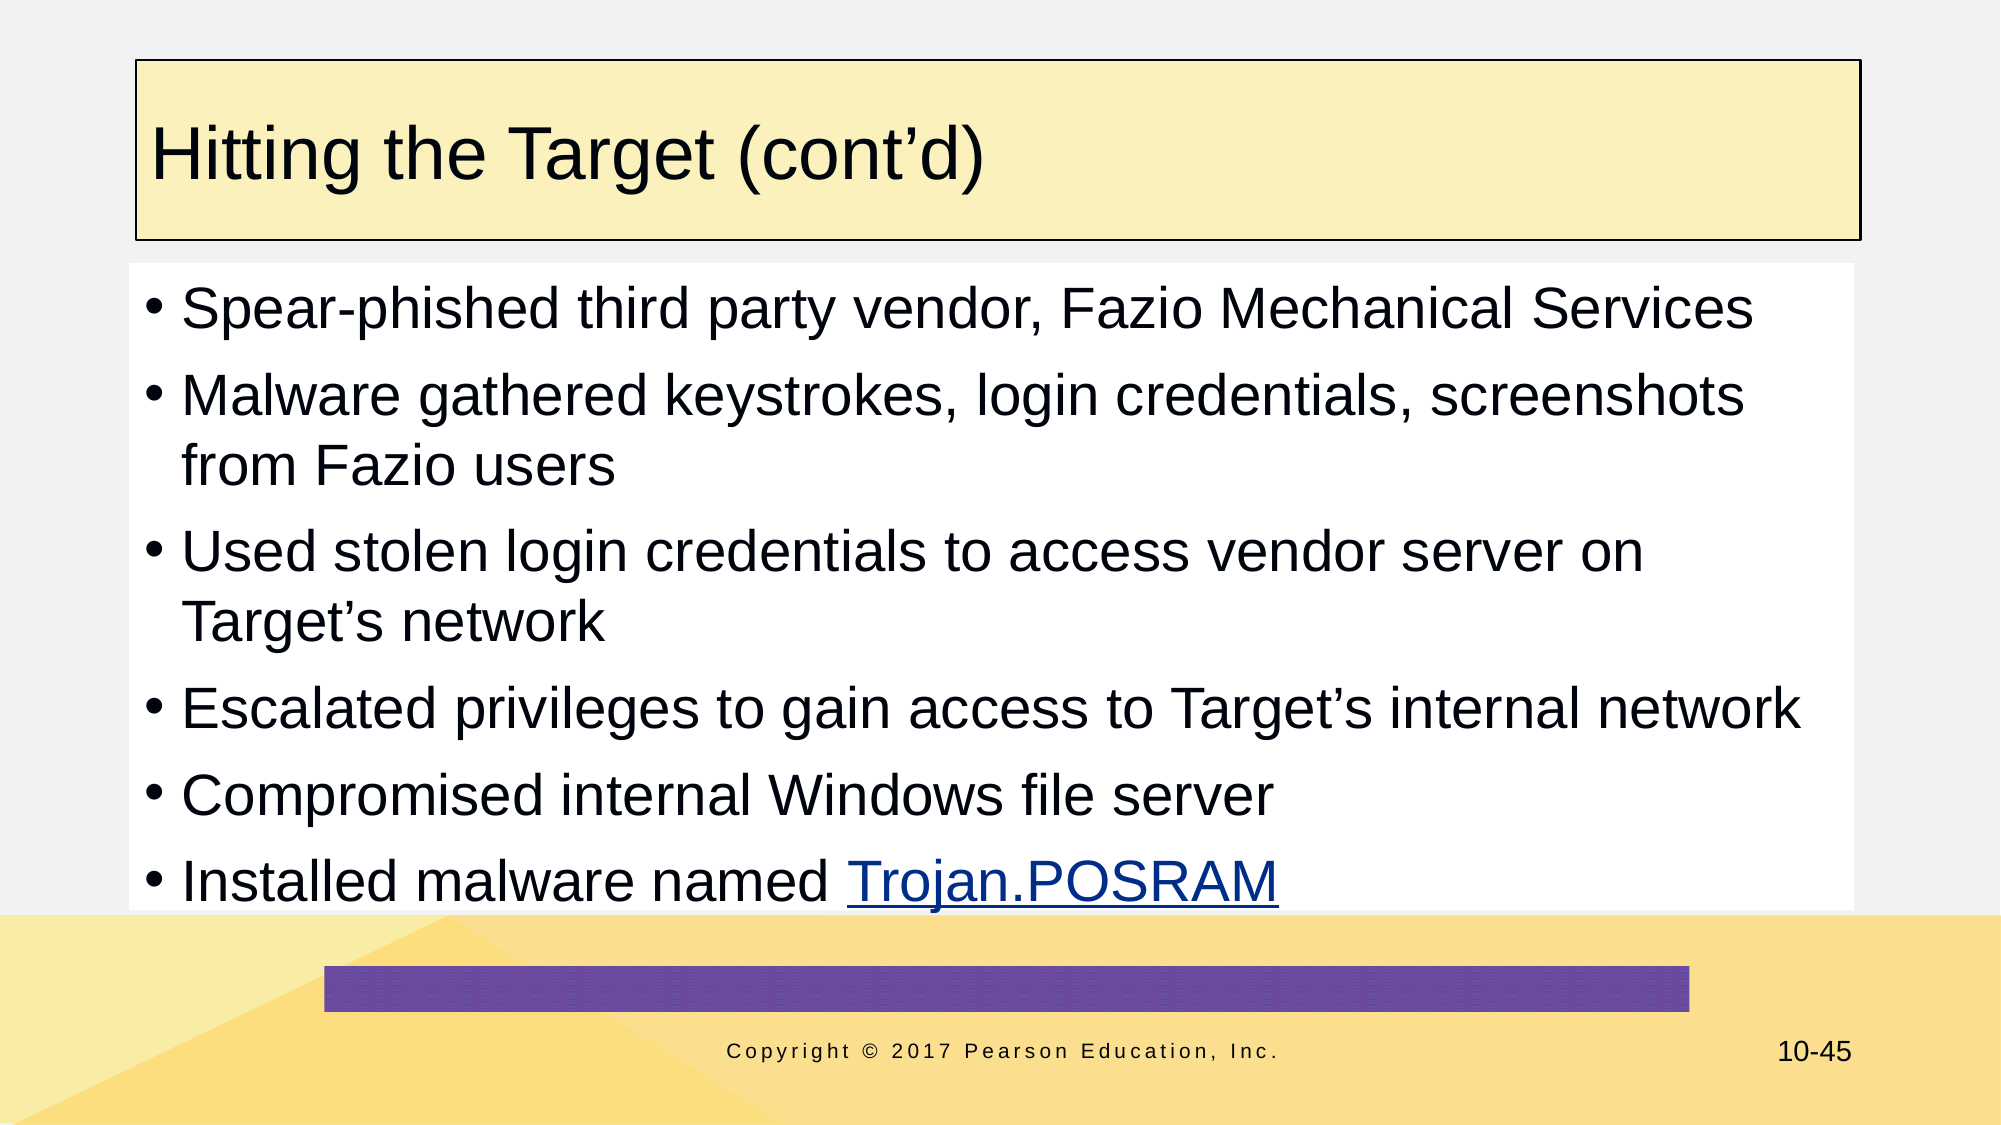

# Hitting the Target (cont’d)
Spear-phished third party vendor, Fazio Mechanical Services
Malware gathered keystrokes, login credentials, screenshots from Fazio users
Used stolen login credentials to access vendor server on Target’s network
Escalated privileges to gain access to Target’s internal network
Compromised internal Windows file server
Installed malware named Trojan.POSRAM
Copyright © 2017 Pearson Education, Inc.